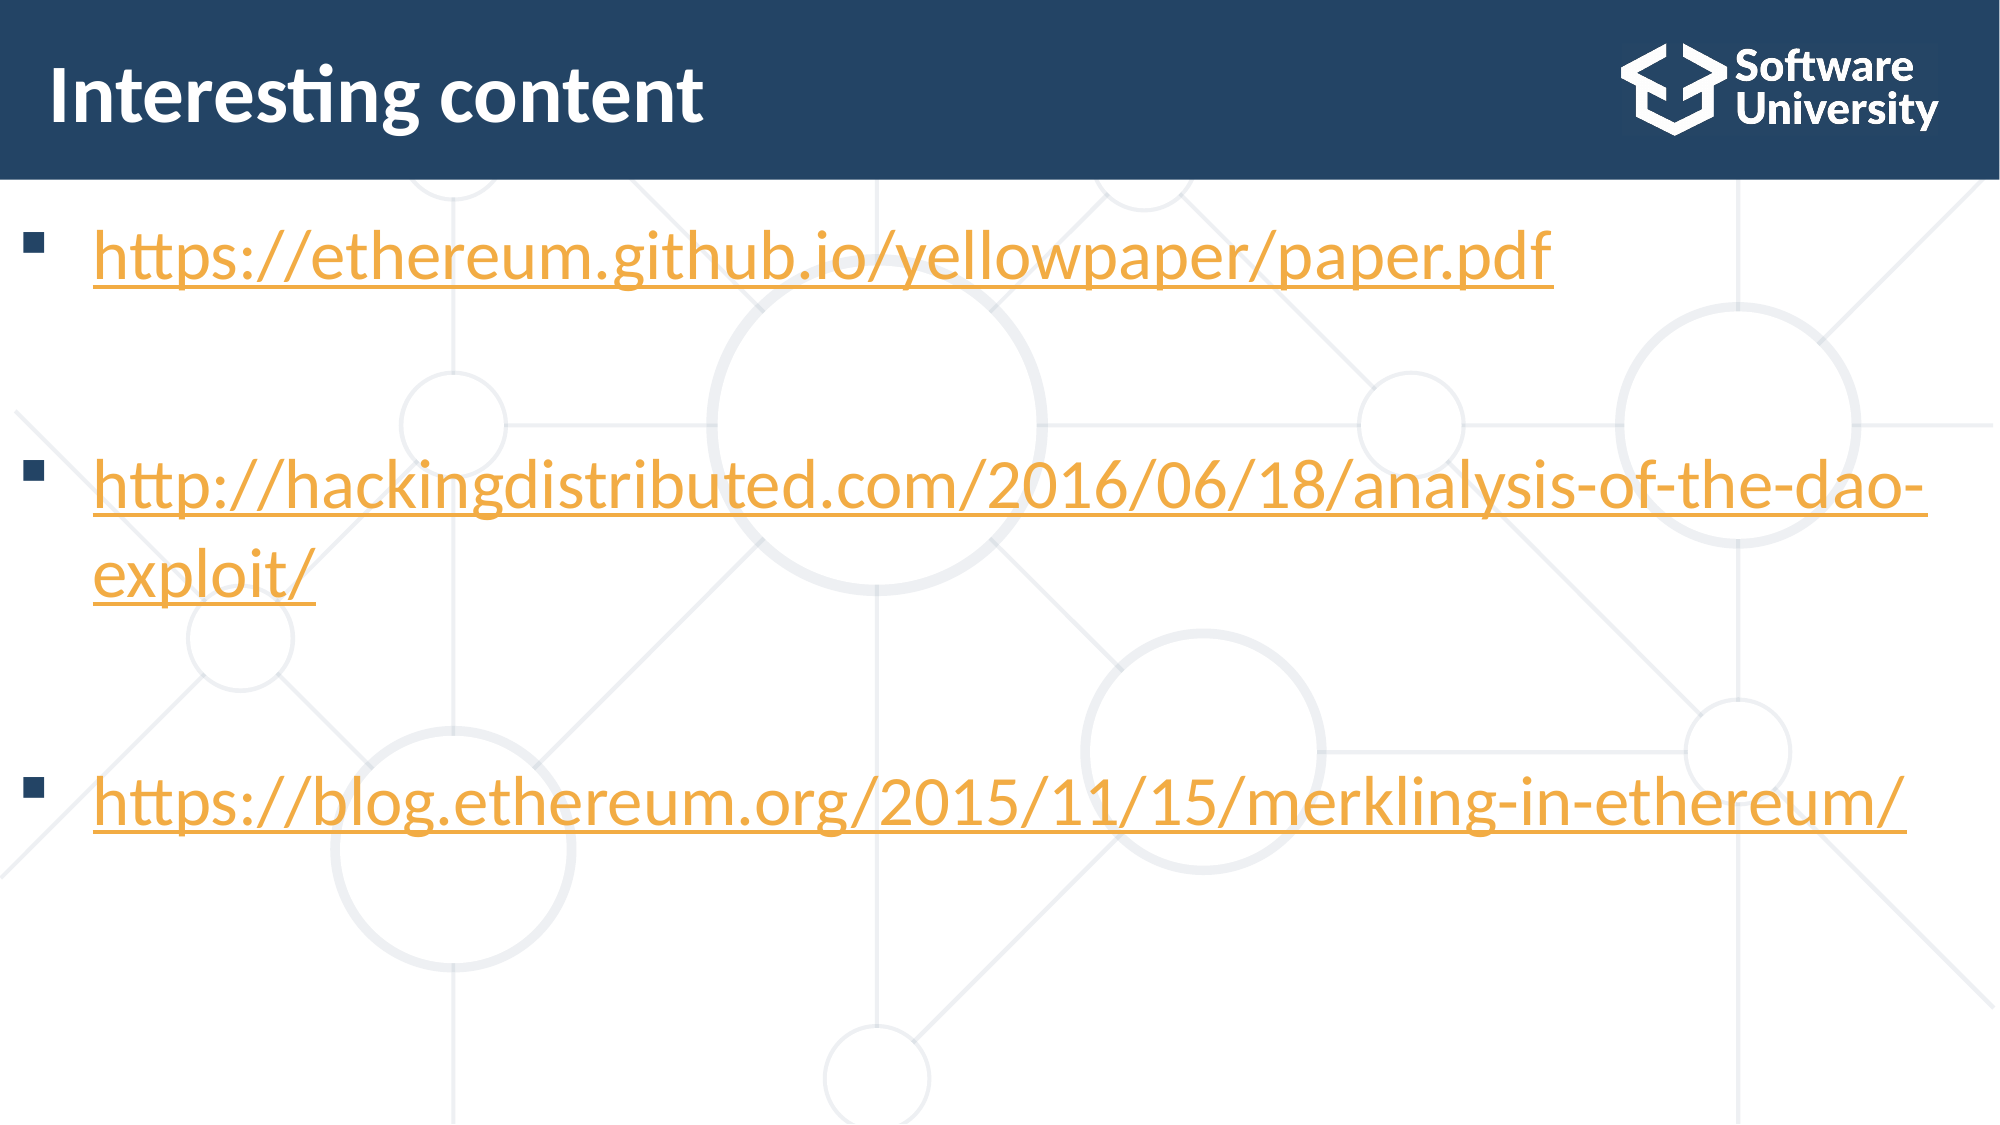

# Interesting content
https://ethereum.github.io/yellowpaper/paper.pdf

http://hackingdistributed.com/2016/06/18/analysis-of-the-dao-
exploit/

https://blog.ethereum.org/2015/11/15/merkling-in-ethereum/